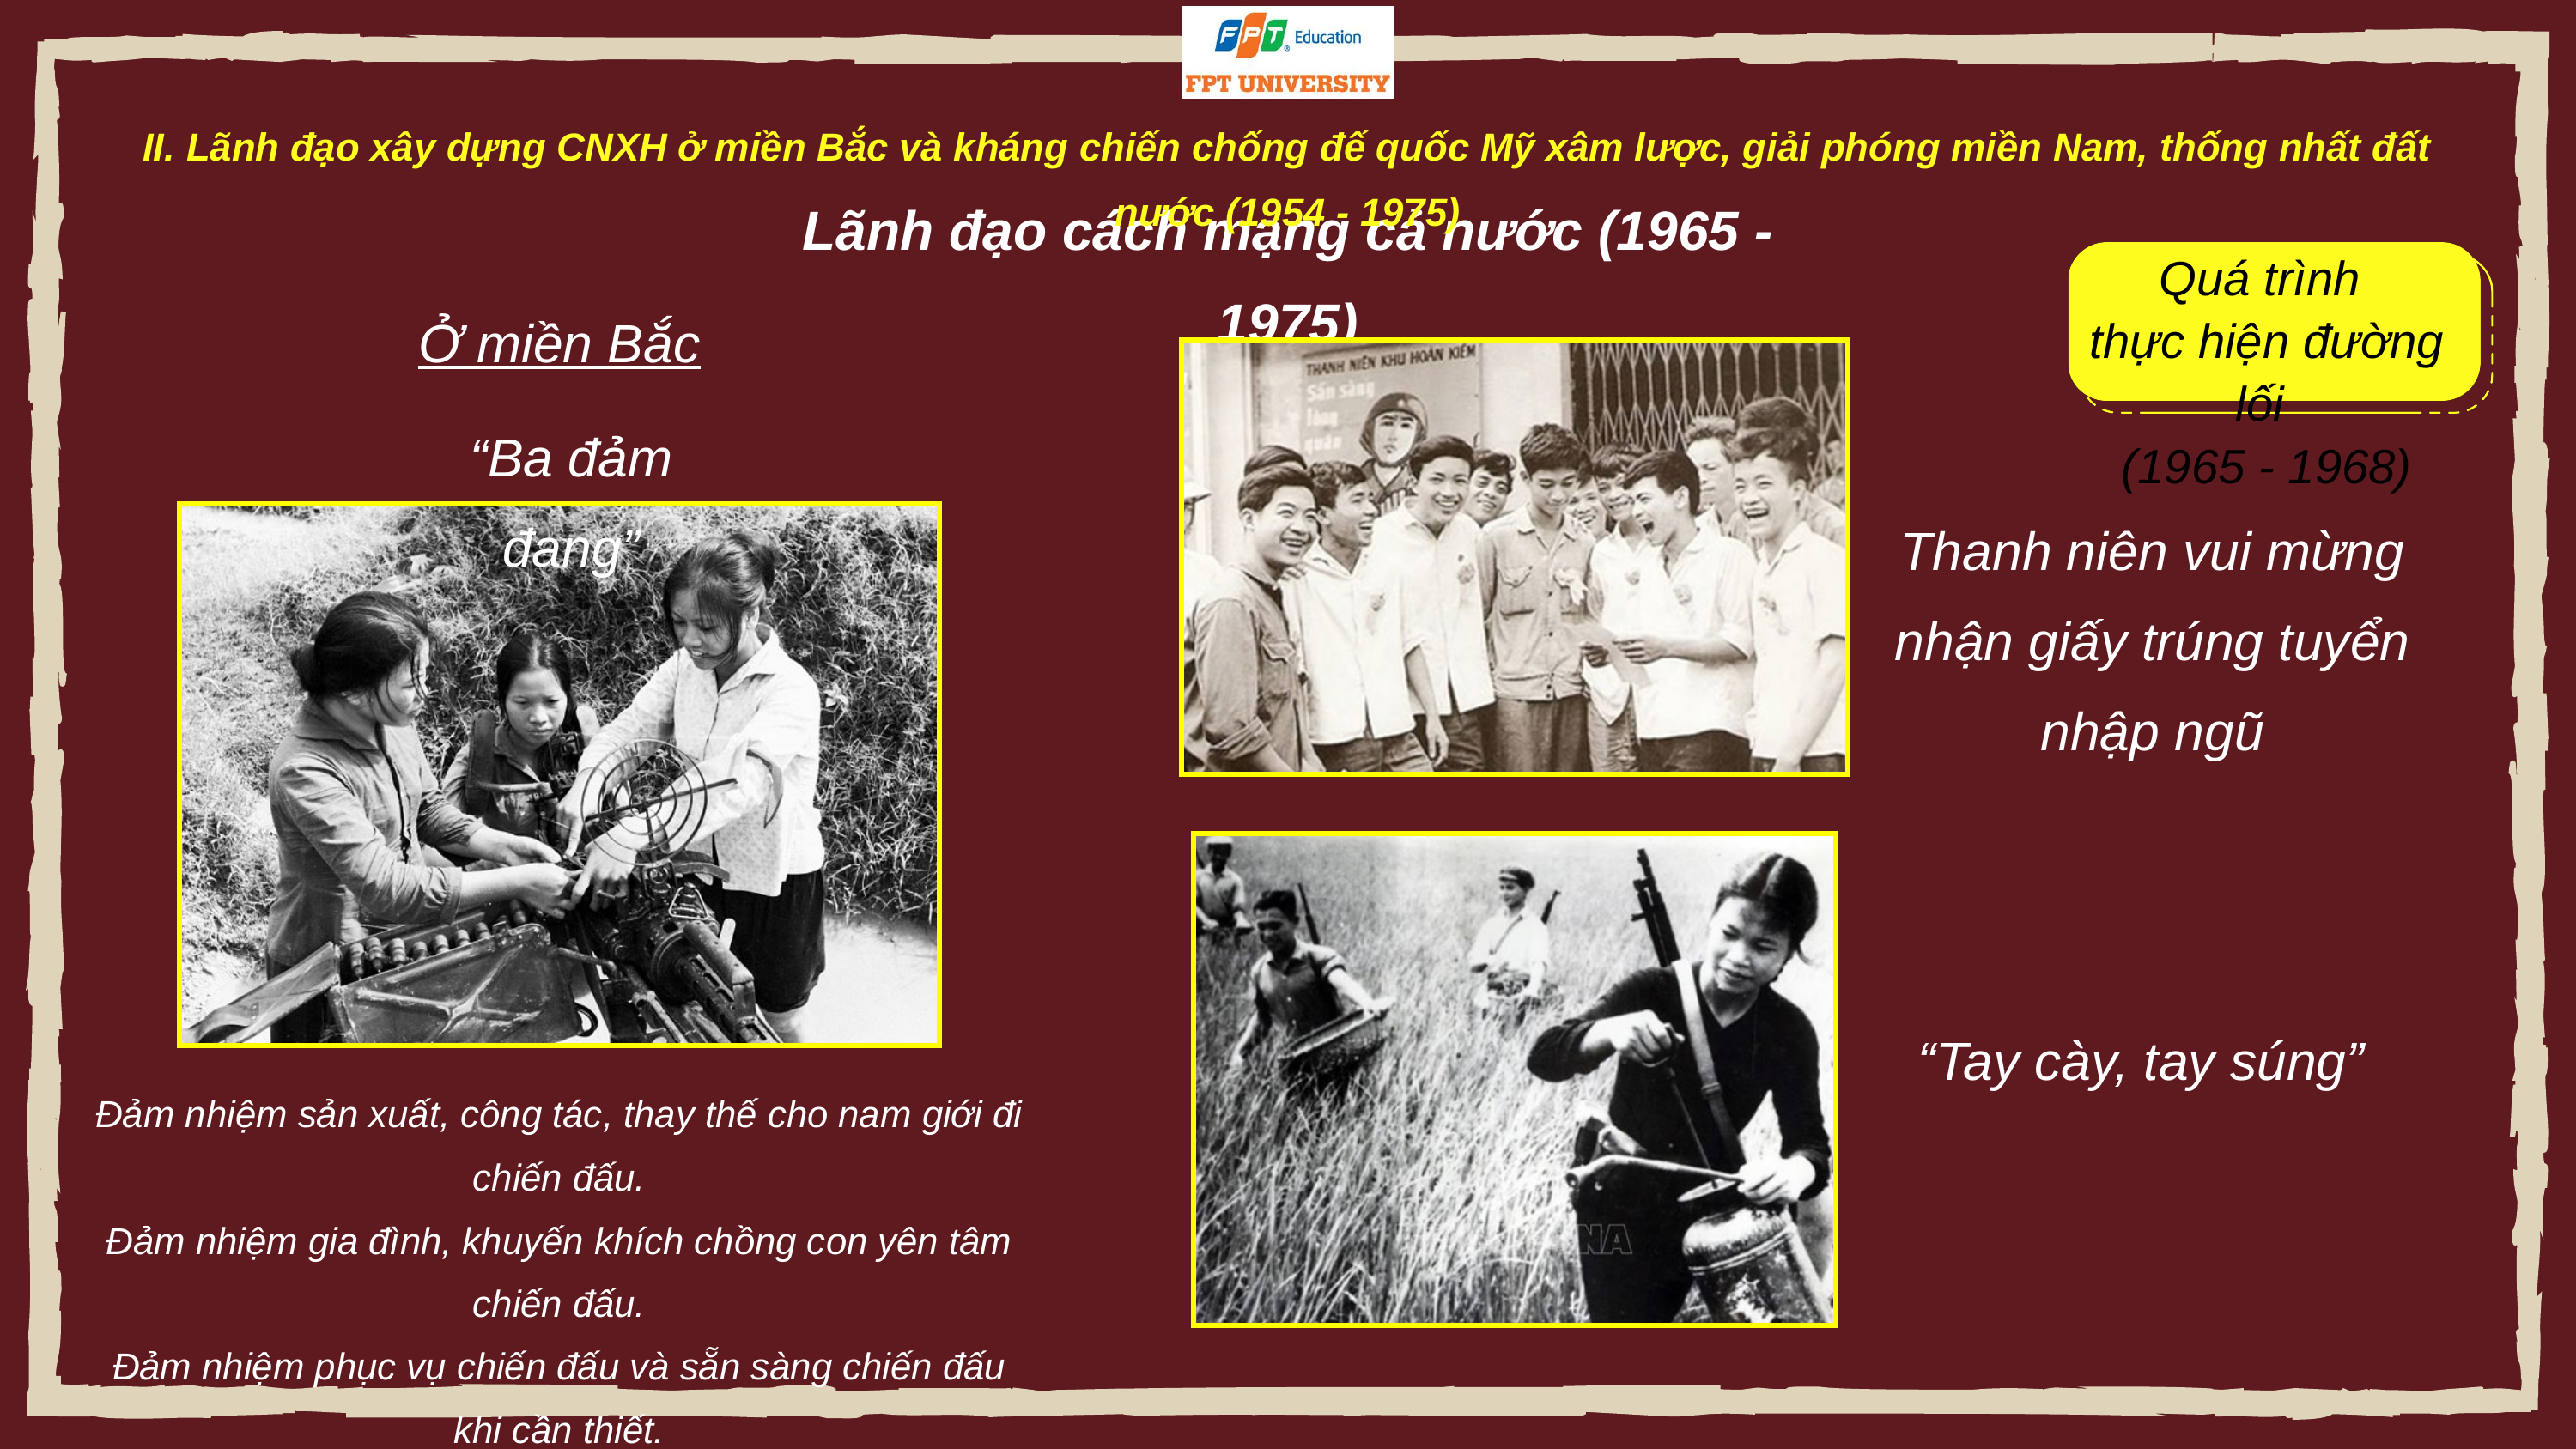

II. Lãnh đạo xây dựng CNXH ở miền Bắc và kháng chiến chống đế quốc Mỹ xâm lược, giải phóng miền Nam, thống nhất đất nước (1954 - 1975)
Lãnh đạo cách mạng cả nước (1965 - 1975)

Quá trình
thực hiện đường lối
(1965 - 1968)
Ở miền Bắc

“Ba đảm đang”
Thanh niên vui mừng nhận giấy trúng tuyển nhập ngũ

“Tay cày, tay súng”
Đảm nhiệm sản xuất, công tác, thay thế cho nam giới đi chiến đấu.
Đảm nhiệm gia đình, khuyến khích chồng con yên tâm chiến đấu.
Đảm nhiệm phục vụ chiến đấu và sẵn sàng chiến đấu khi cần thiết.